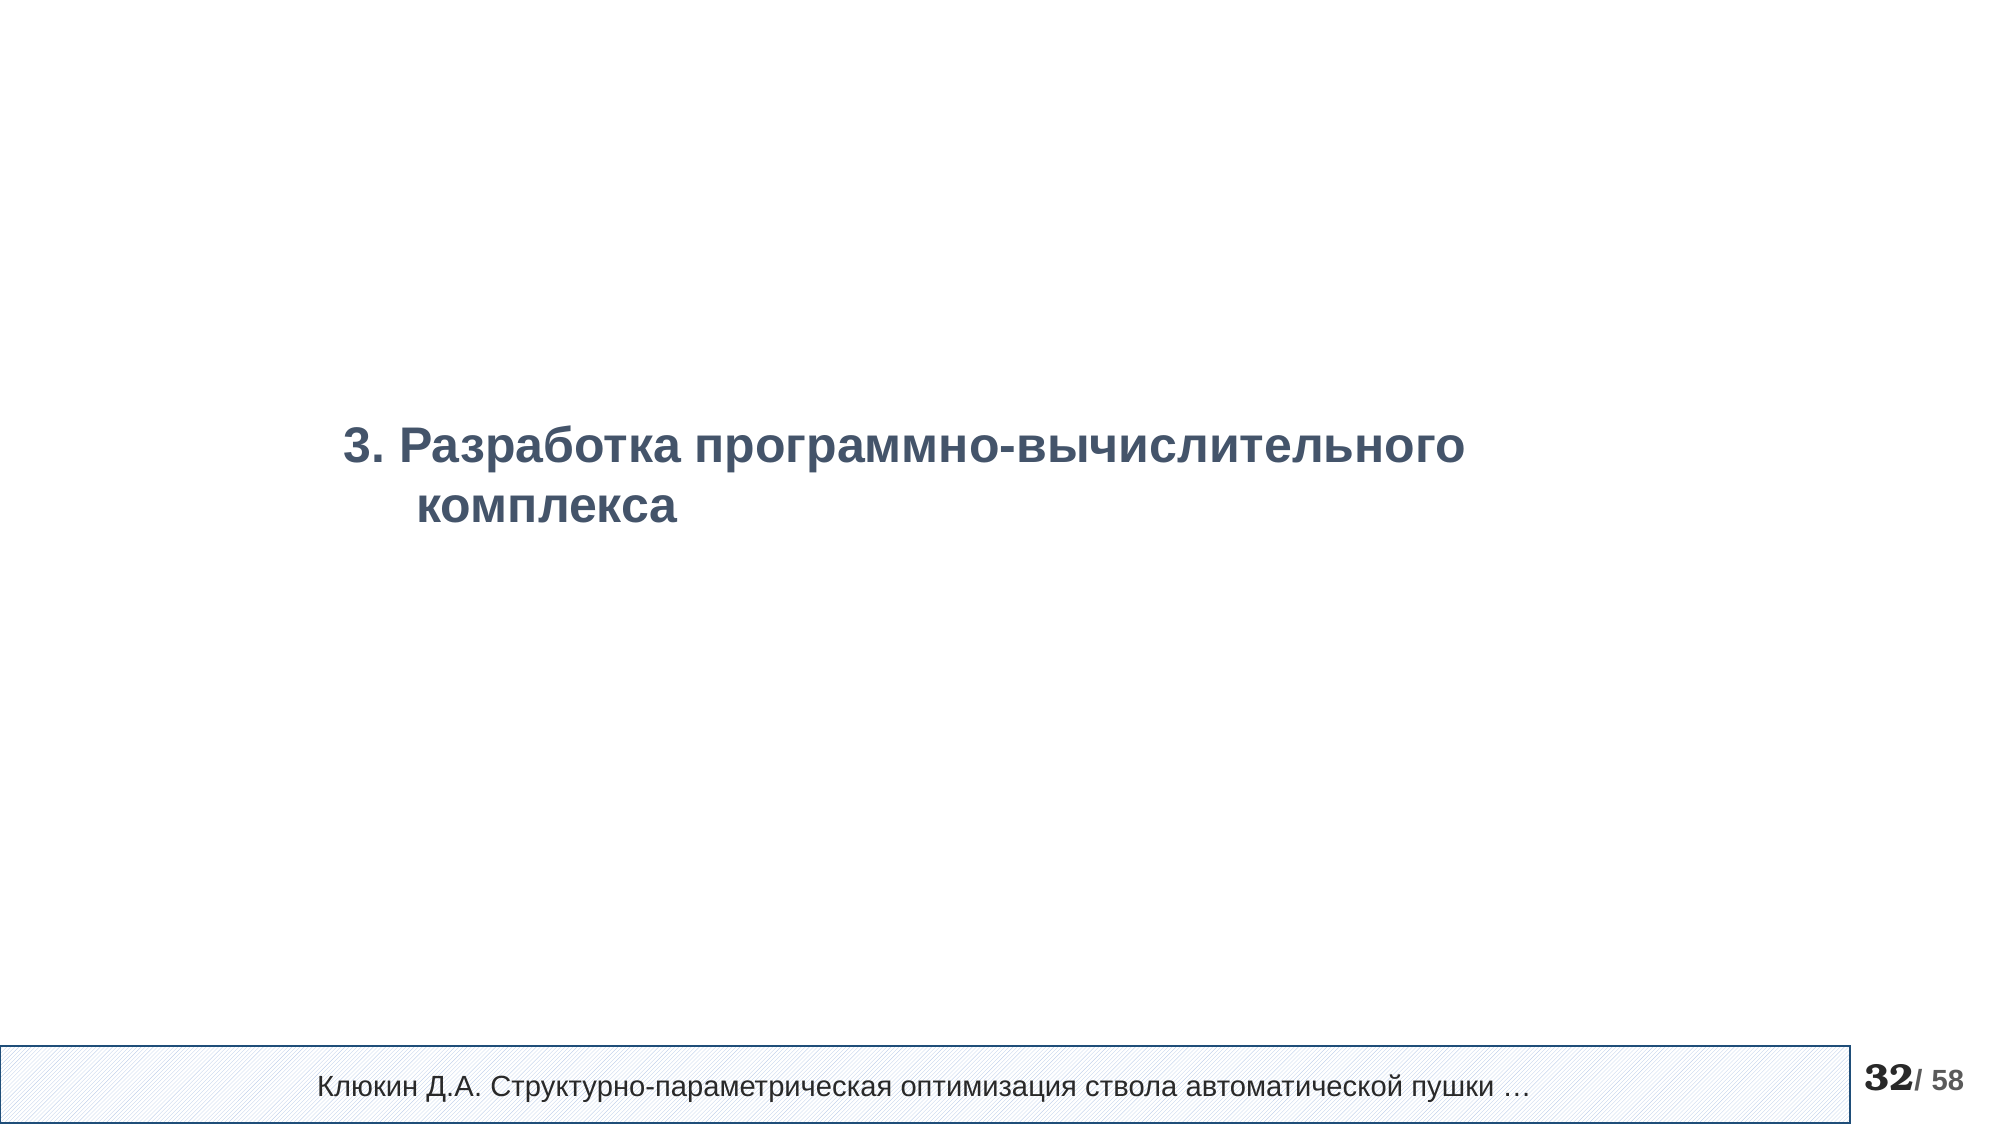

3. Разработка программно-вычислительного комплекса
Клюкин Д.А. Структурно-параметрическая оптимизация ствола автоматической пушки …
32/58